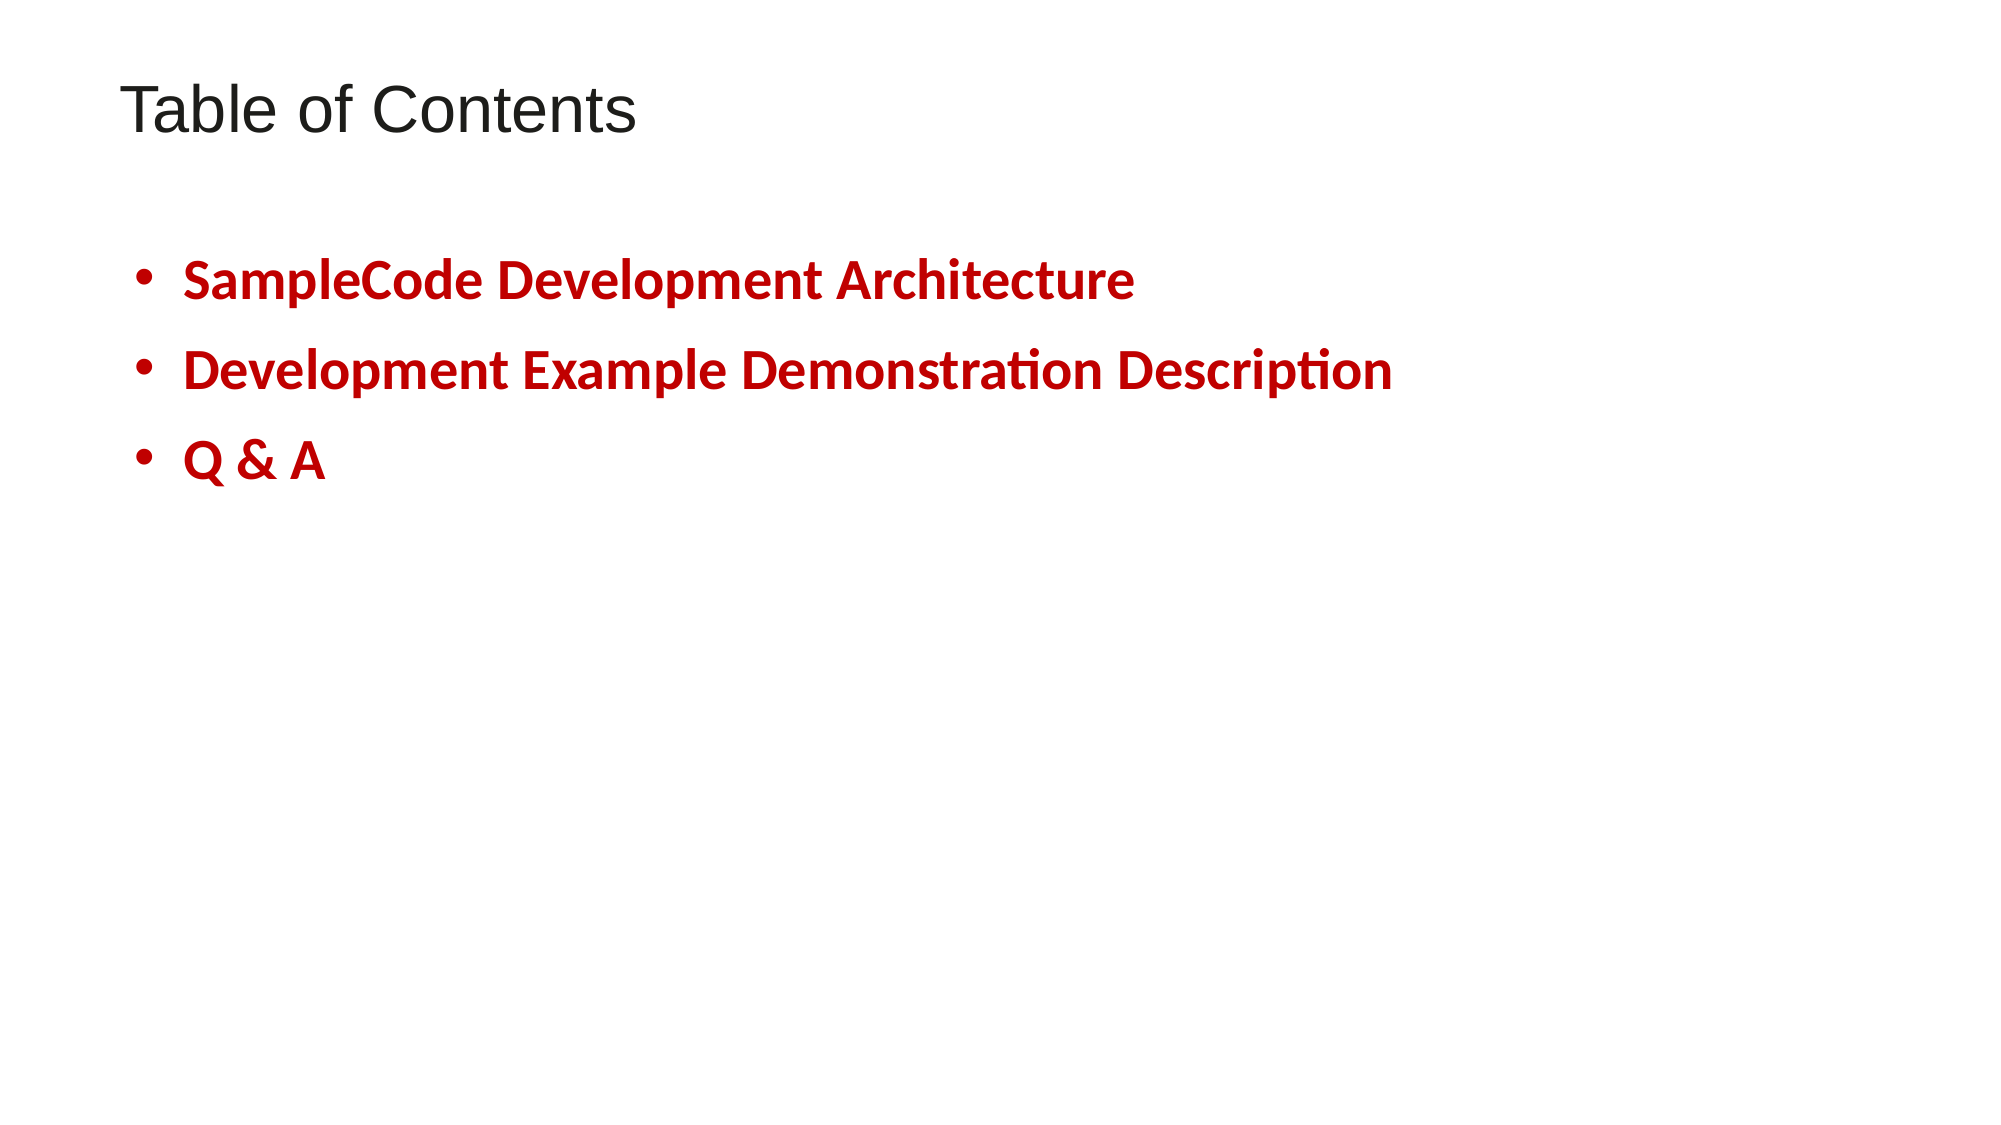

Table of Contents
SampleCode Development Architecture
Development Example Demonstration Description
Q & A